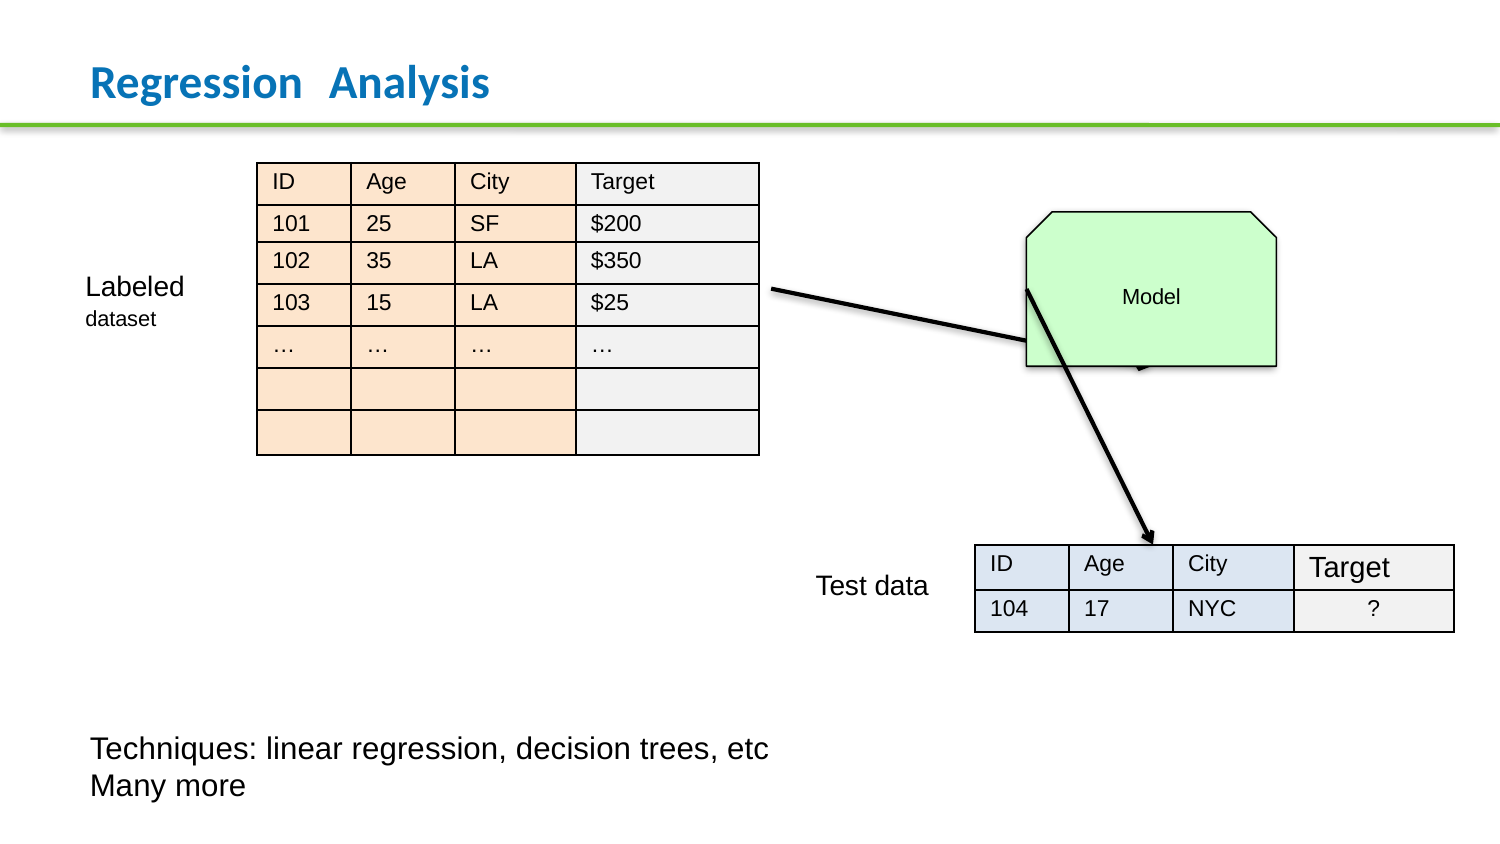

# Regression Analysis
| ID | Age | City | Target |
| --- | --- | --- | --- |
| 101 | 25 | SF | $200 |
| 102 | 35 | LA | $350 |
| 103 | 15 | LA | $25 |
| … | … | … | … |
|  |  |  |  |
|  |  |  |  |
Model
Labeled
dataset

| ID | Age | City | Target |
| --- | --- | --- | --- |
| 104 | 17 | NYC | ? |
Test data
Techniques: linear regression, decision trees, etc
Many more